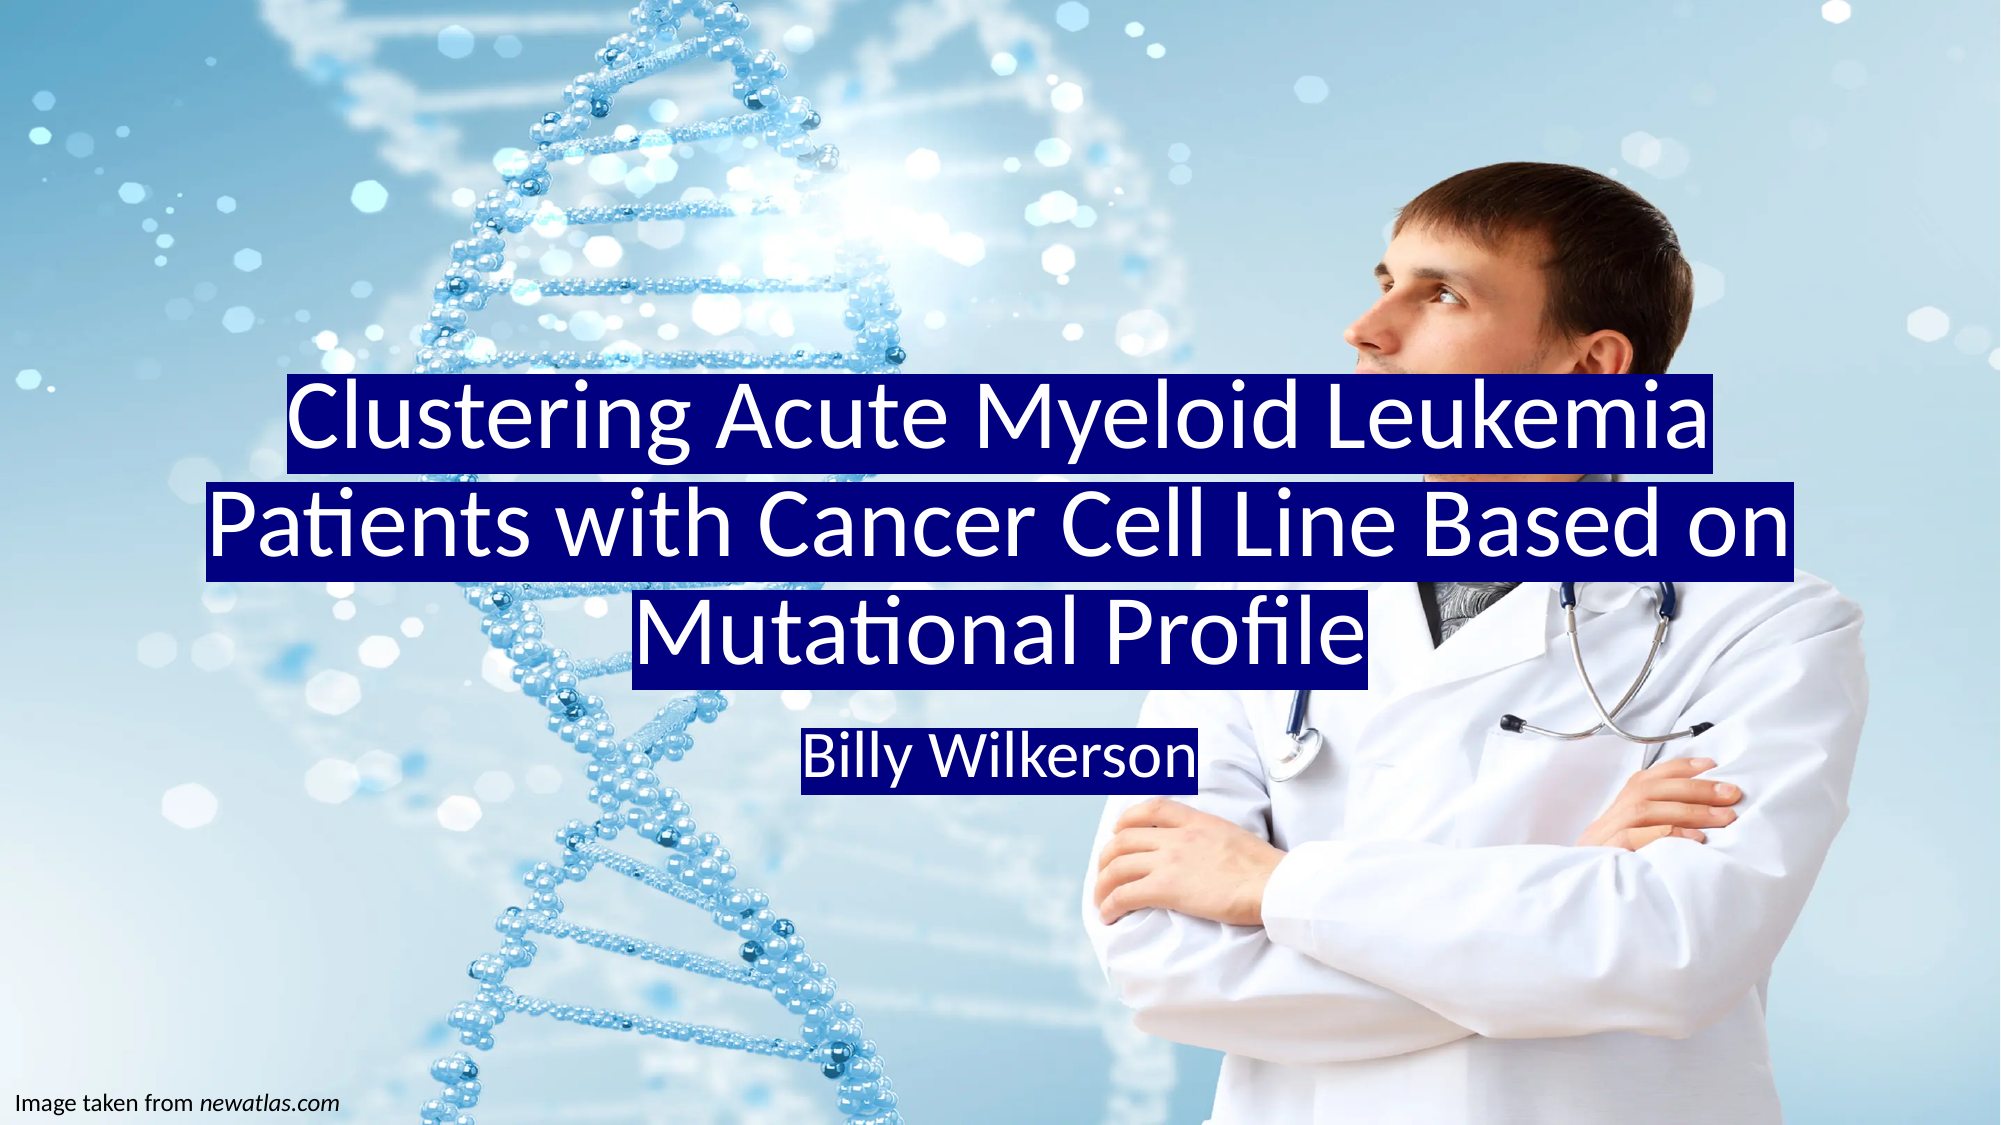

# Clustering Acute Myeloid Leukemia Patients with Cancer Cell Line Based on Mutational Profile
Billy Wilkerson
Image taken from newatlas.com